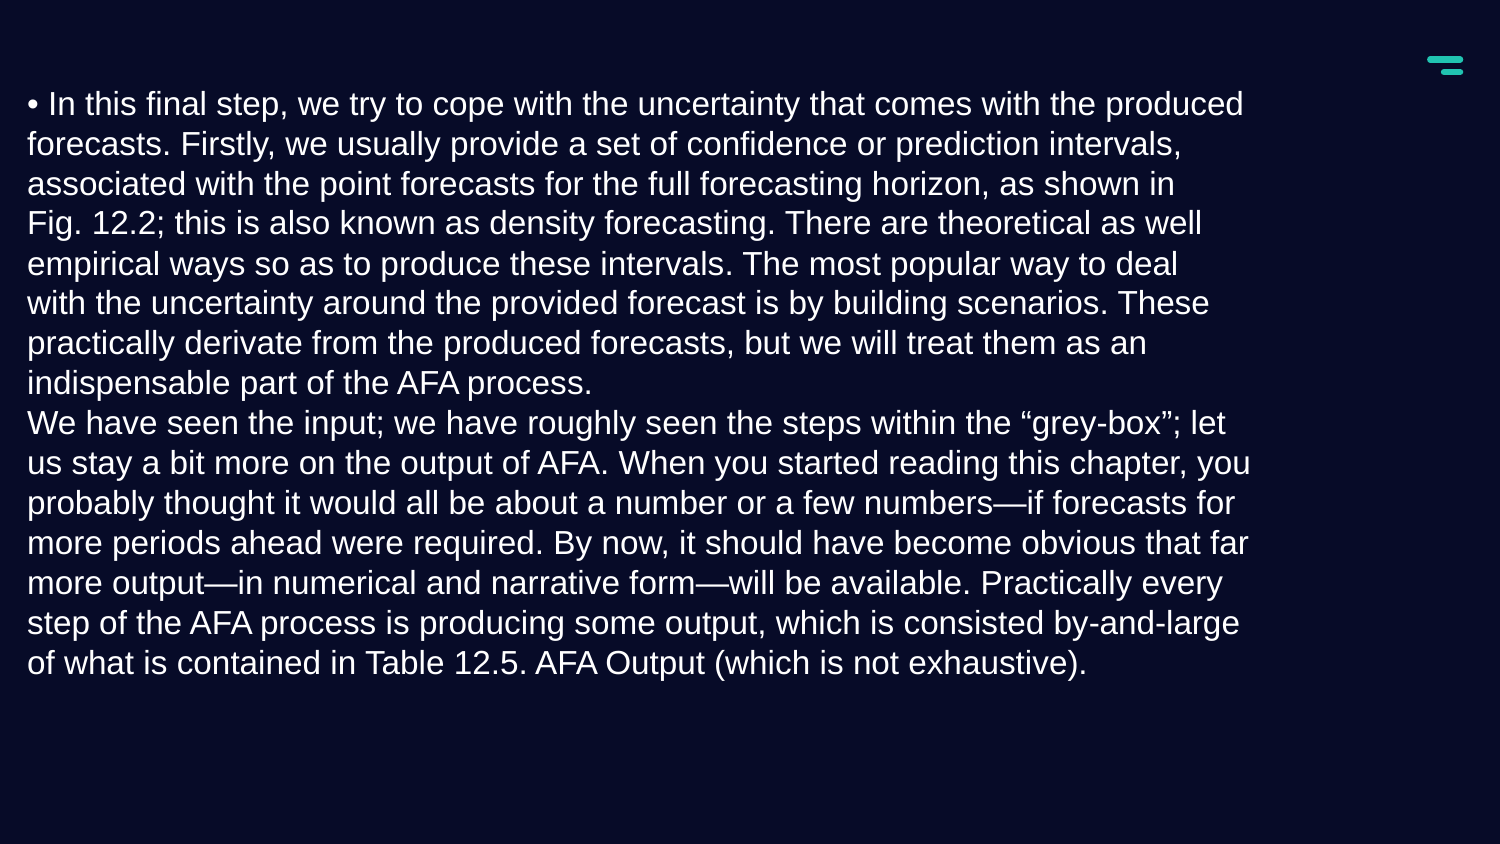

• In this final step, we try to cope with the uncertainty that comes with the produced
forecasts. Firstly, we usually provide a set of confidence or prediction intervals,
associated with the point forecasts for the full forecasting horizon, as shown in
Fig. 12.2; this is also known as density forecasting. There are theoretical as well
empirical ways so as to produce these intervals. The most popular way to deal
with the uncertainty around the provided forecast is by building scenarios. These
practically derivate from the produced forecasts, but we will treat them as an
indispensable part of the AFA process.
We have seen the input; we have roughly seen the steps within the “grey-box”; let
us stay a bit more on the output of AFA. When you started reading this chapter, you
probably thought it would all be about a number or a few numbers—if forecasts for
more periods ahead were required. By now, it should have become obvious that far
more output—in numerical and narrative form—will be available. Practically every
step of the AFA process is producing some output, which is consisted by-and-large
of what is contained in Table 12.5. AFA Output (which is not exhaustive).